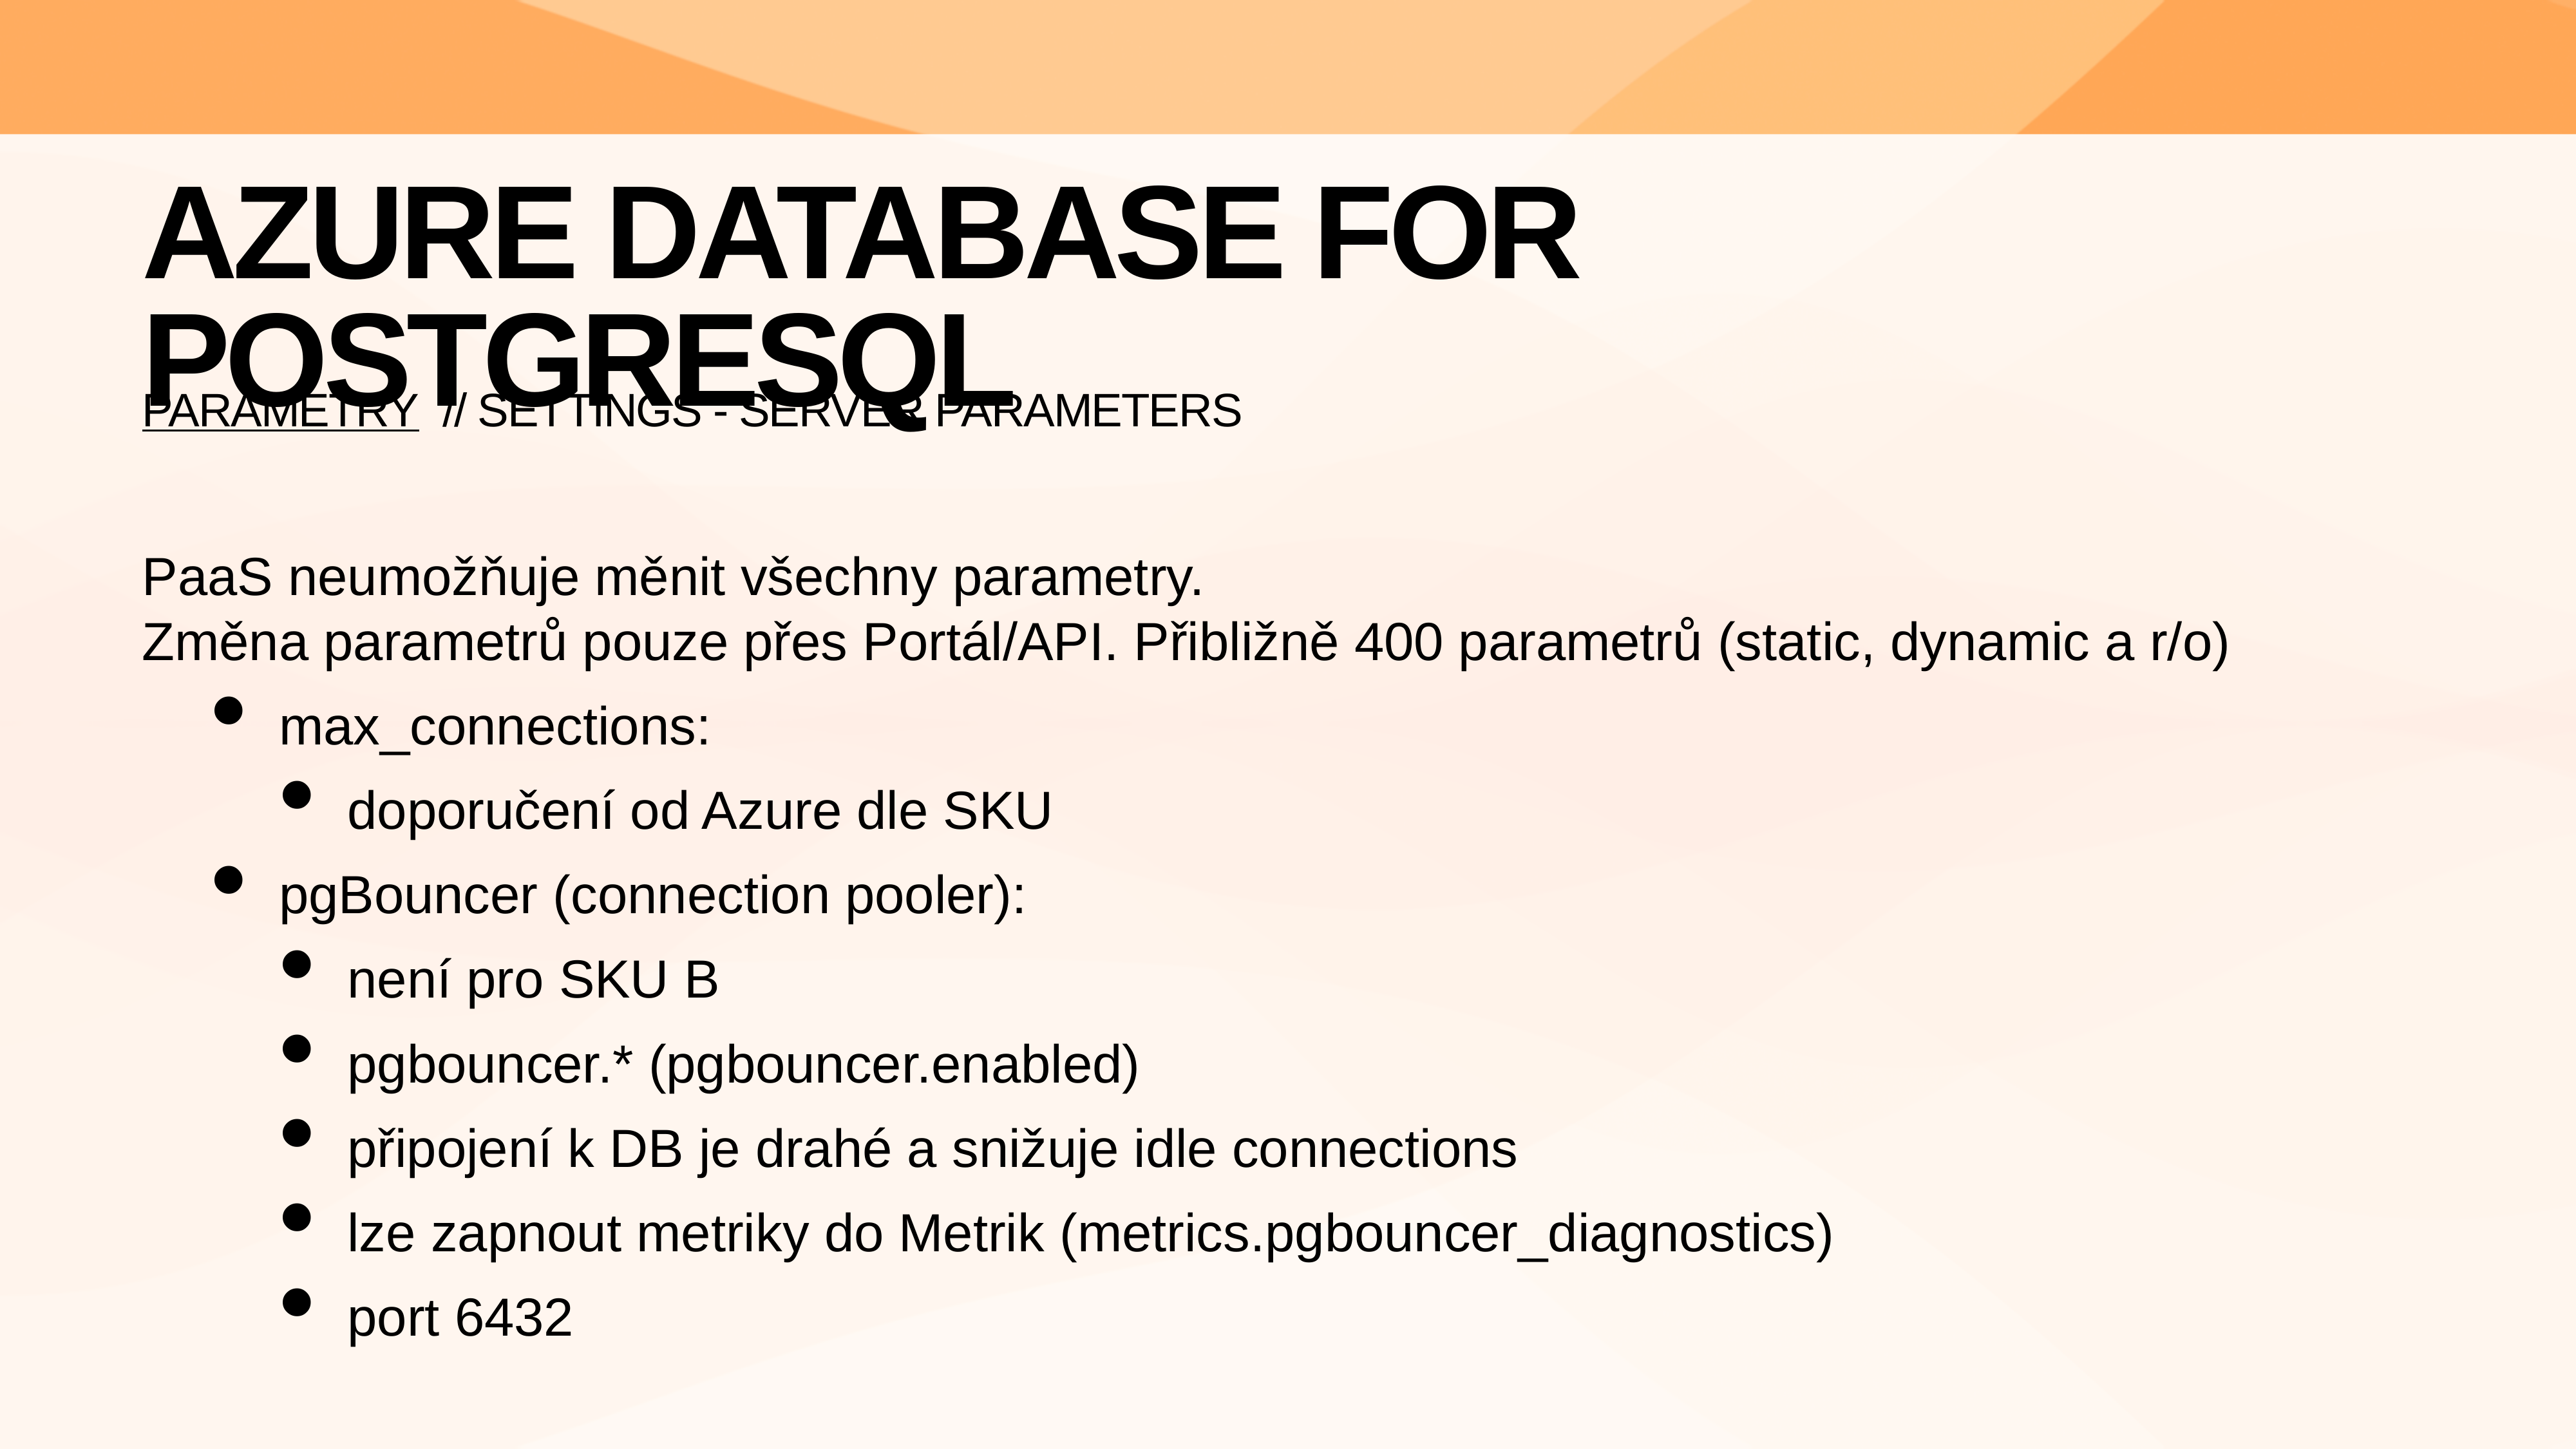

# Azure database for PostgreSQL
Parametry  // Settings - Server parameters
PaaS neumožňuje měnit všechny parametry.
Změna parametrů pouze přes Portál/API. Přibližně 400 parametrů (static, dynamic a r/o)
max_connections:
doporučení od Azure dle SKU
pgBouncer (connection pooler):
není pro SKU B
pgbouncer.* (pgbouncer.enabled)
připojení k DB je drahé a snižuje idle connections
lze zapnout metriky do Metrik (metrics.pgbouncer_diagnostics)
port 6432
11